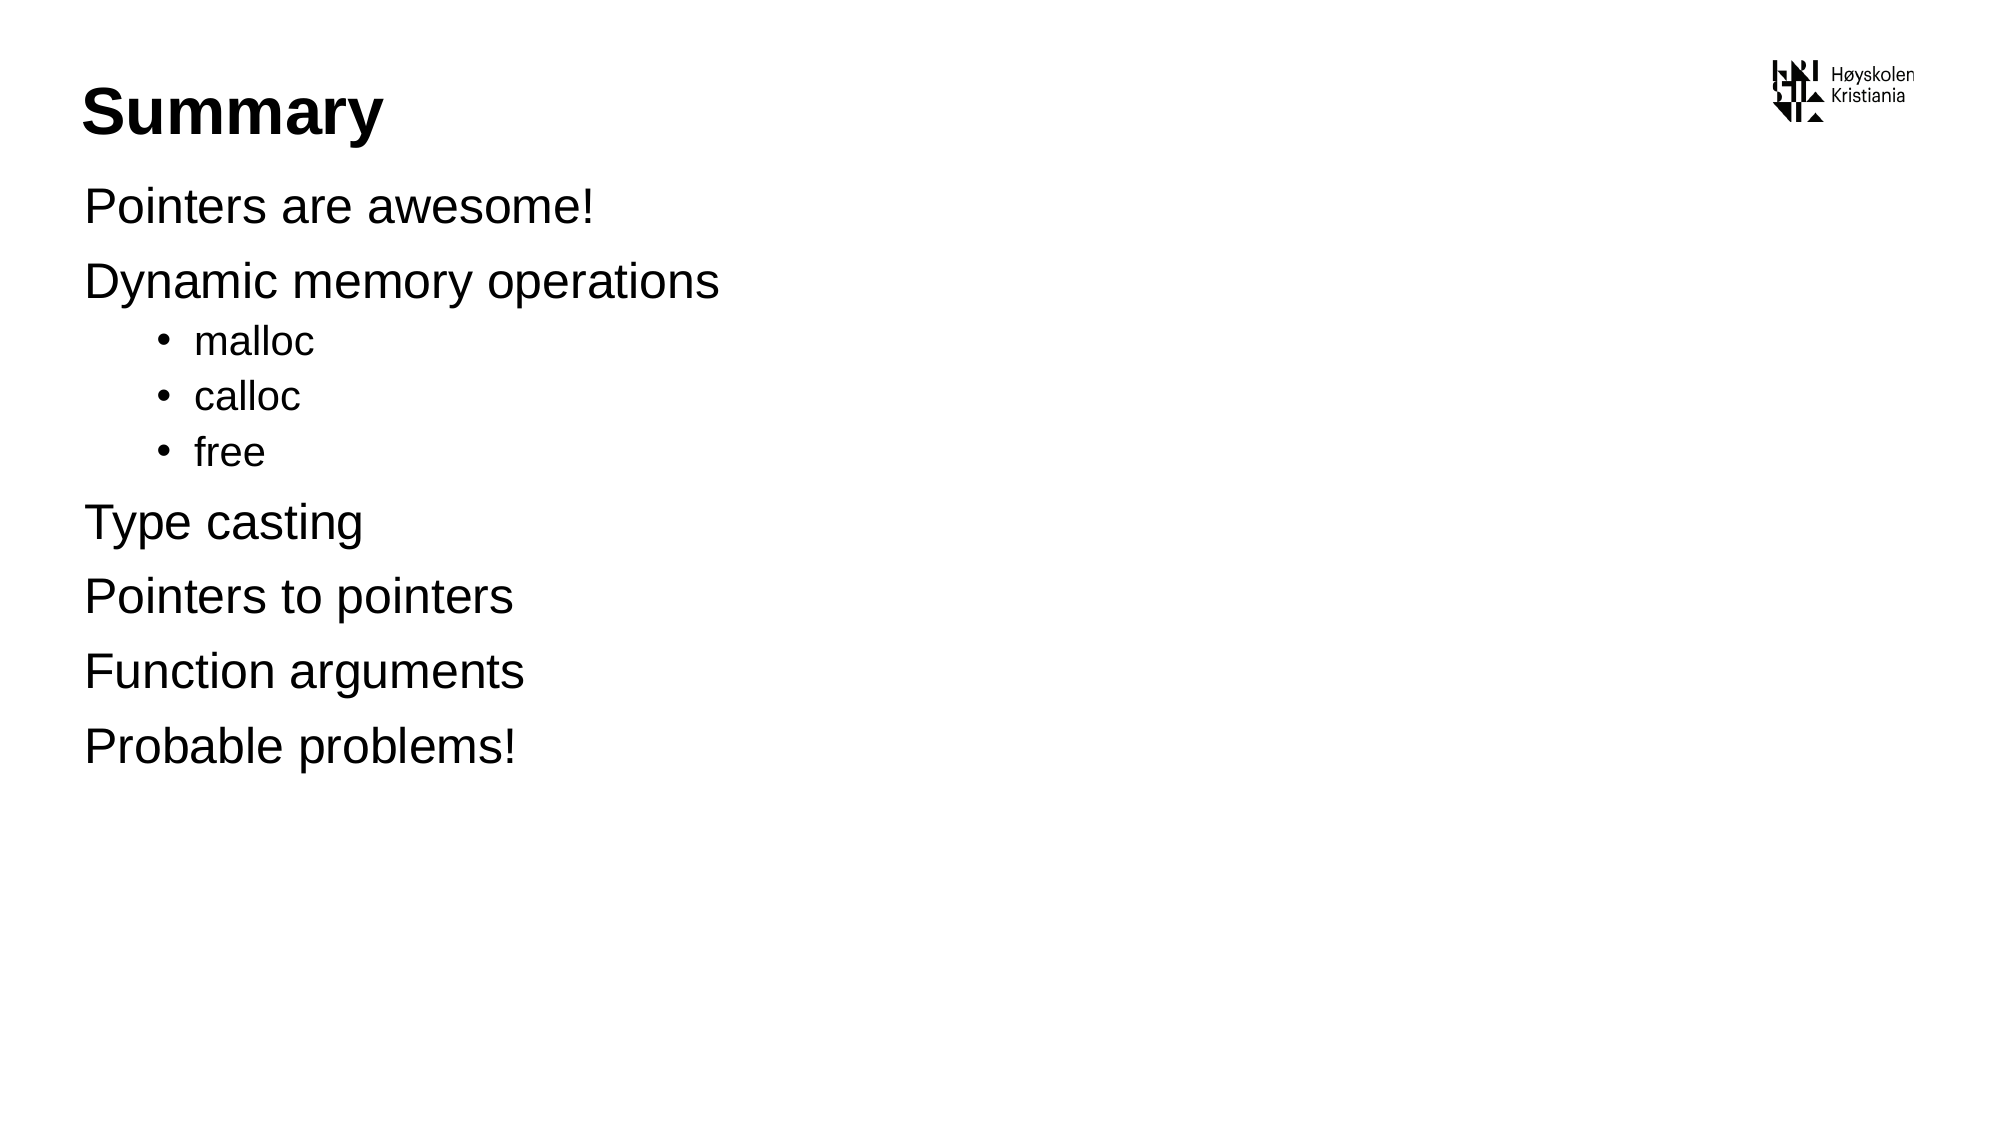

# Summary
Pointers are awesome!
Dynamic memory operations
malloc
calloc
free
Type casting
Pointers to pointers
Function arguments
Probable problems!